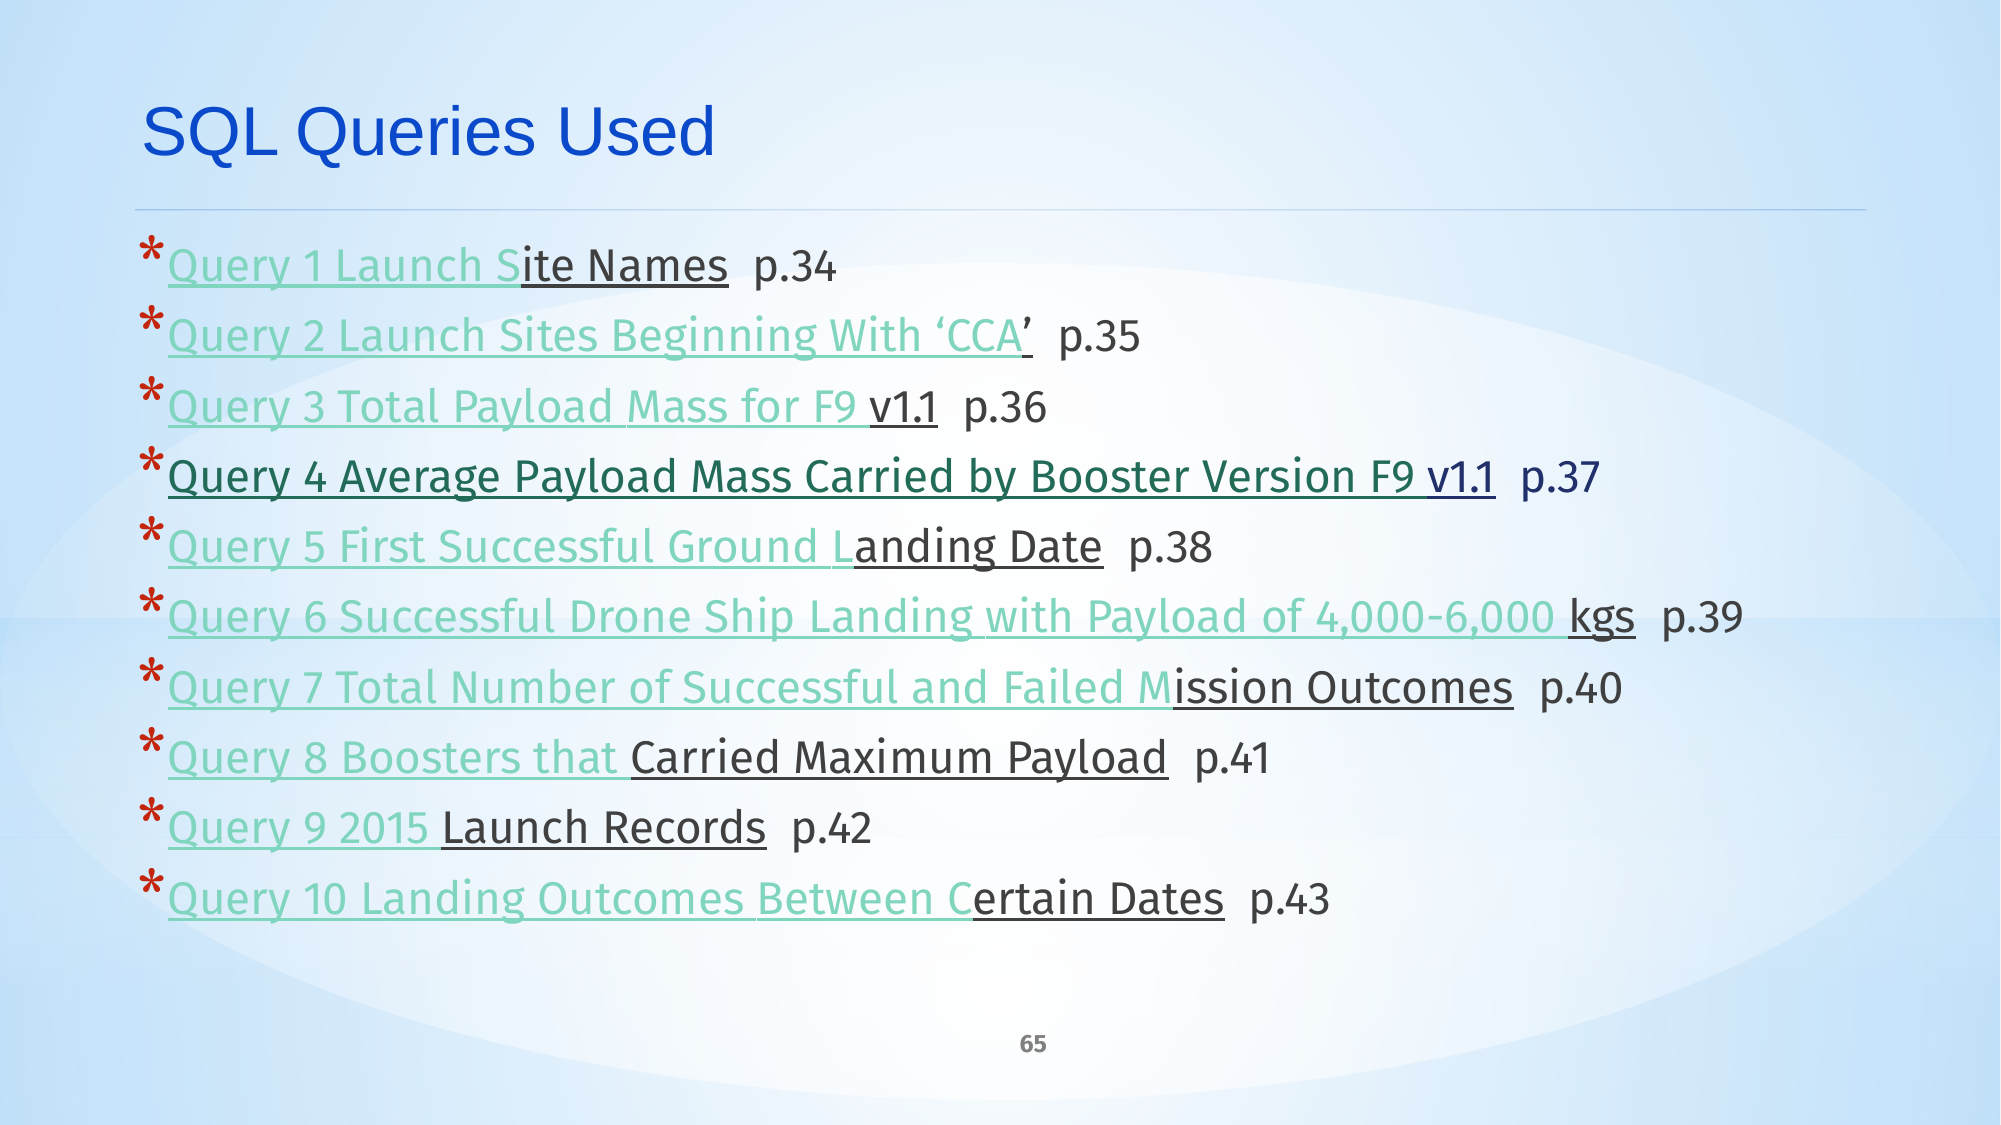

SQL Queries Used
Query 1 Launch Site Names  p.34
Query 2 Launch Sites Beginning With ‘CCA’  p.35
Query 3 Total Payload Mass for F9 v1.1  p.36
Query 4 Average Payload Mass Carried by Booster Version F9 v1.1  p.37
Query 5 First Successful Ground Landing Date  p.38
Query 6 Successful Drone Ship Landing with Payload of 4,000-6,000 kgs  p.39
Query 7 Total Number of Successful and Failed Mission Outcomes  p.40
Query 8 Boosters that Carried Maximum Payload  p.41
Query 9 2015 Launch Records  p.42
Query 10 Landing Outcomes Between Certain Dates  p.43
65